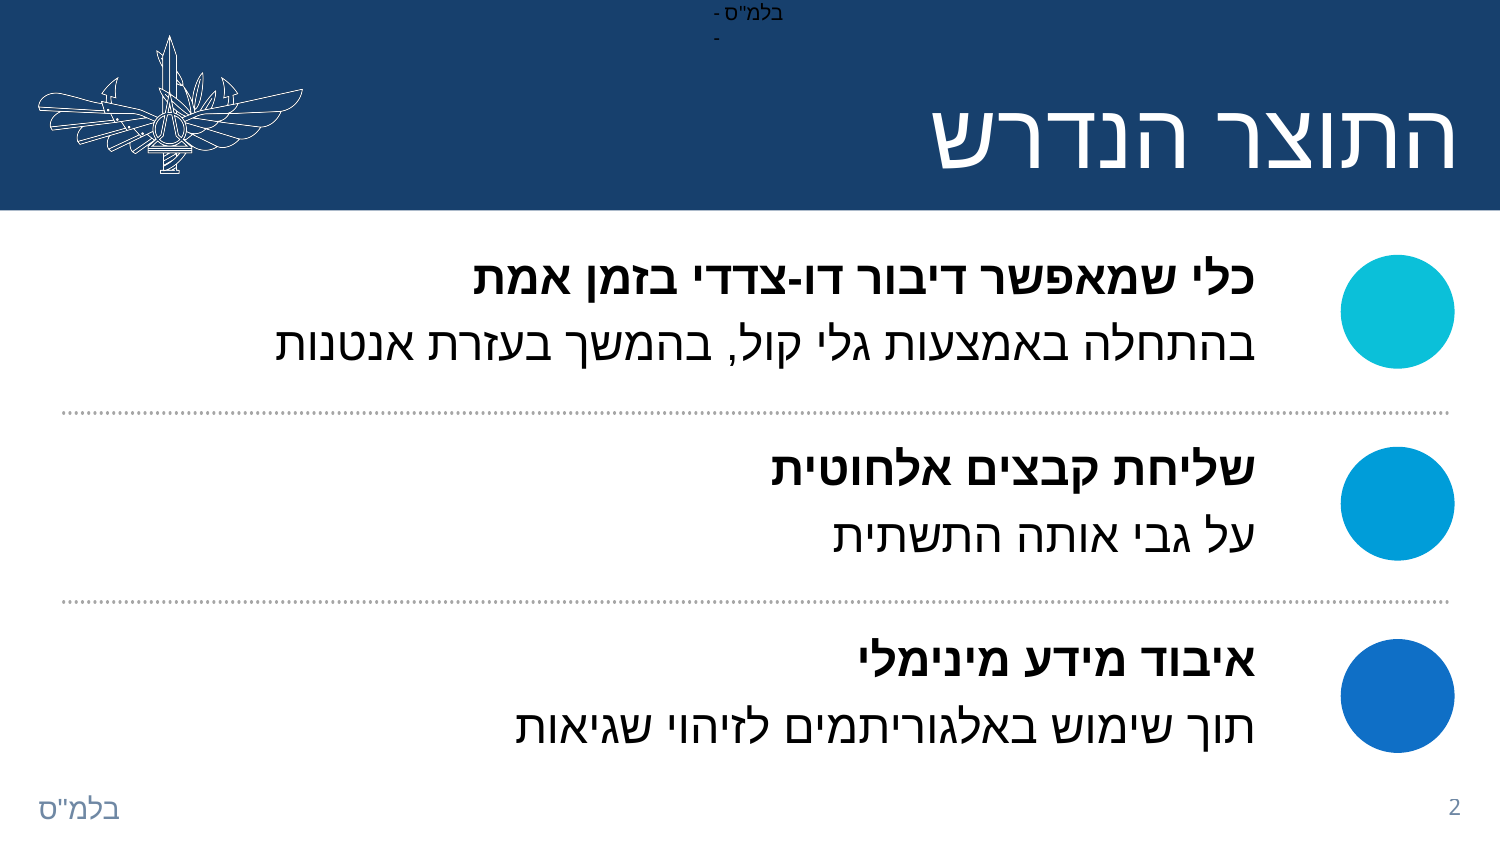

# התוצר הנדרש
כלי שמאפשר דיבור דו-צדדי בזמן אמת
בהתחלה באמצעות גלי קול, בהמשך בעזרת אנטנות
שליחת קבצים אלחוטית
על גבי אותה התשתית

איבוד מידע מינימלי
תוך שימוש באלגוריתמים לזיהוי שגיאות
בלמ"ס
2